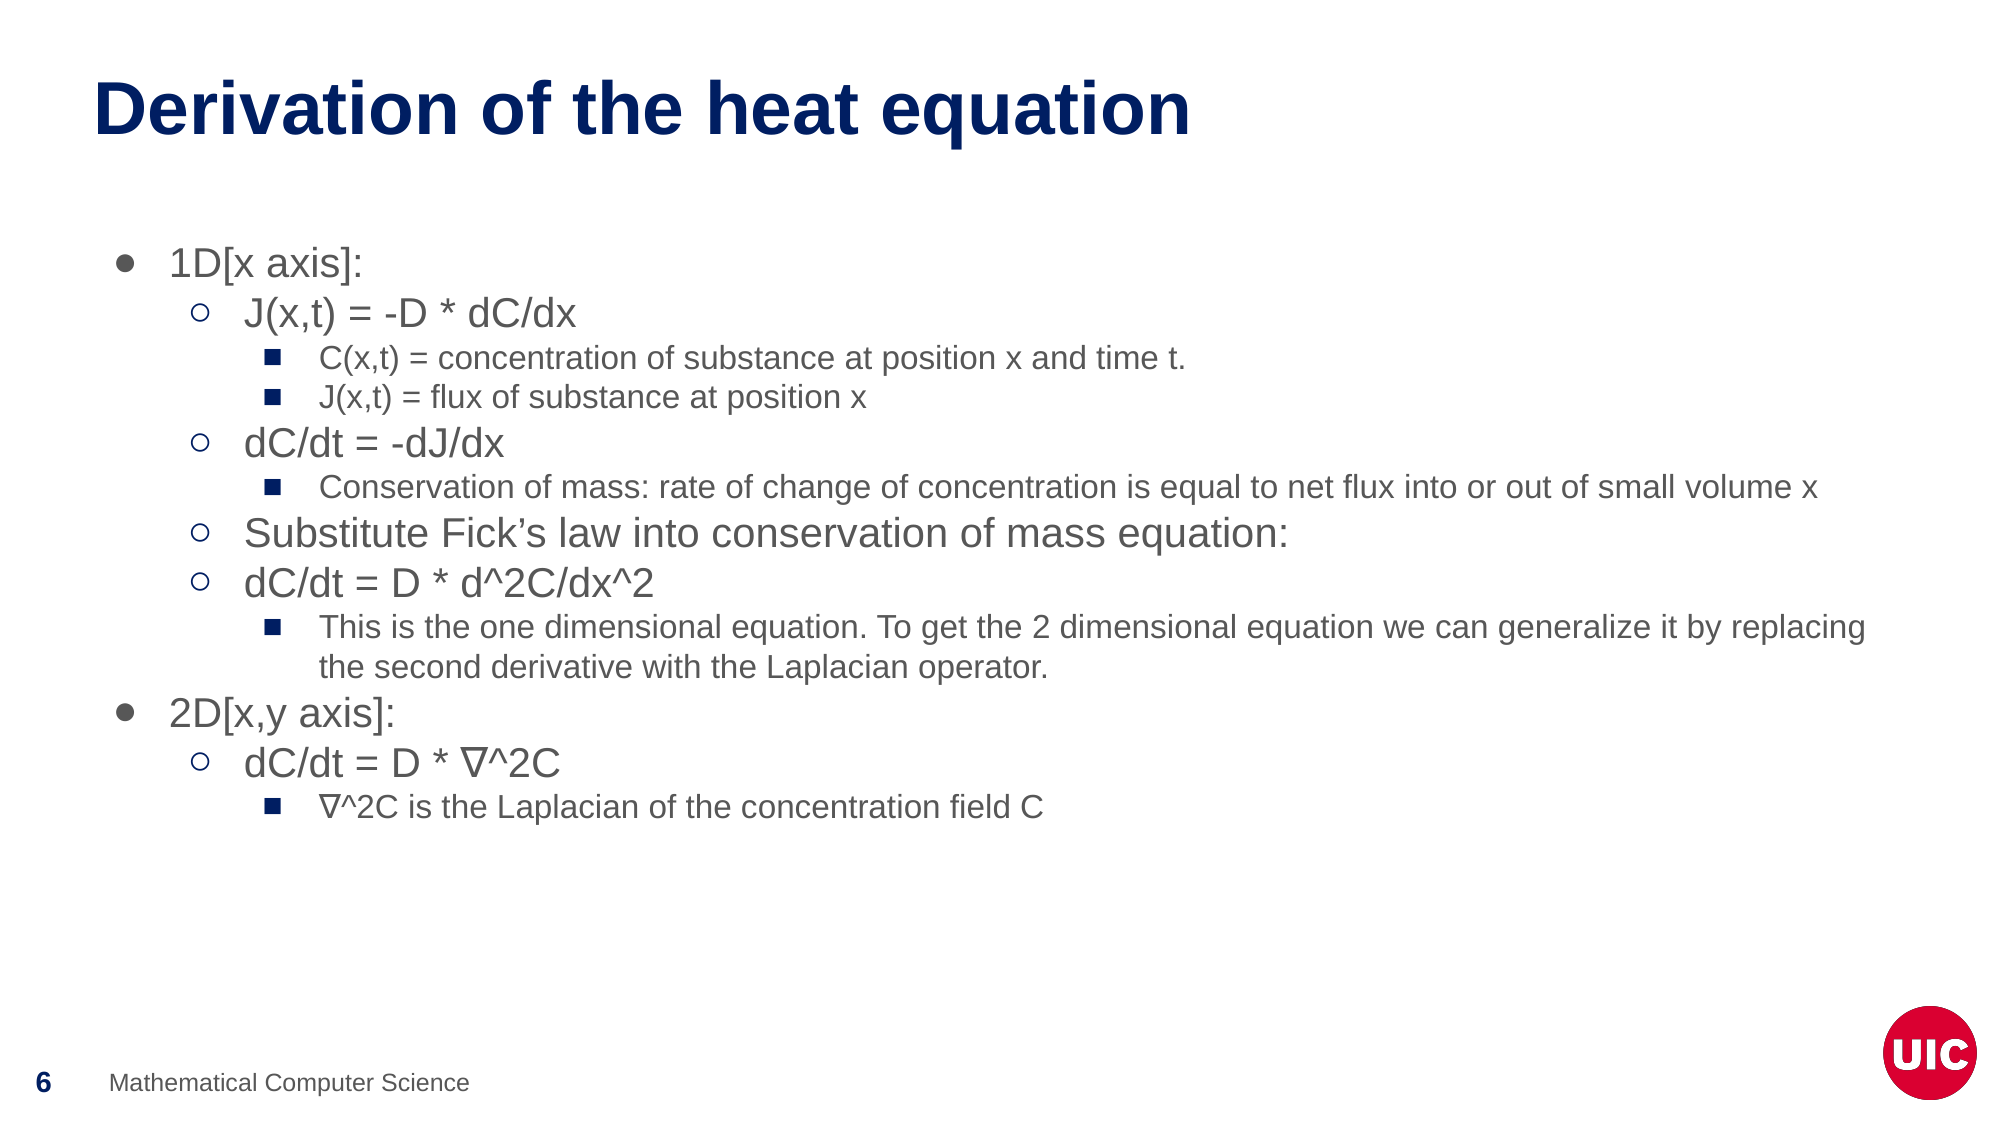

# Derivation of the heat equation
1D[x axis]:
J(x,t) = -D * dC/dx
C(x,t) = concentration of substance at position x and time t.
J(x,t) = flux of substance at position x
dC/dt = -dJ/dx
Conservation of mass: rate of change of concentration is equal to net flux into or out of small volume x
Substitute Fick’s law into conservation of mass equation:
dC/dt = D * d^2C/dx^2
This is the one dimensional equation. To get the 2 dimensional equation we can generalize it by replacing the second derivative with the Laplacian operator.
2D[x,y axis]:
dC/dt = D * ∇^2C
∇^2C is the Laplacian of the concentration field C
Mathematical Computer Science